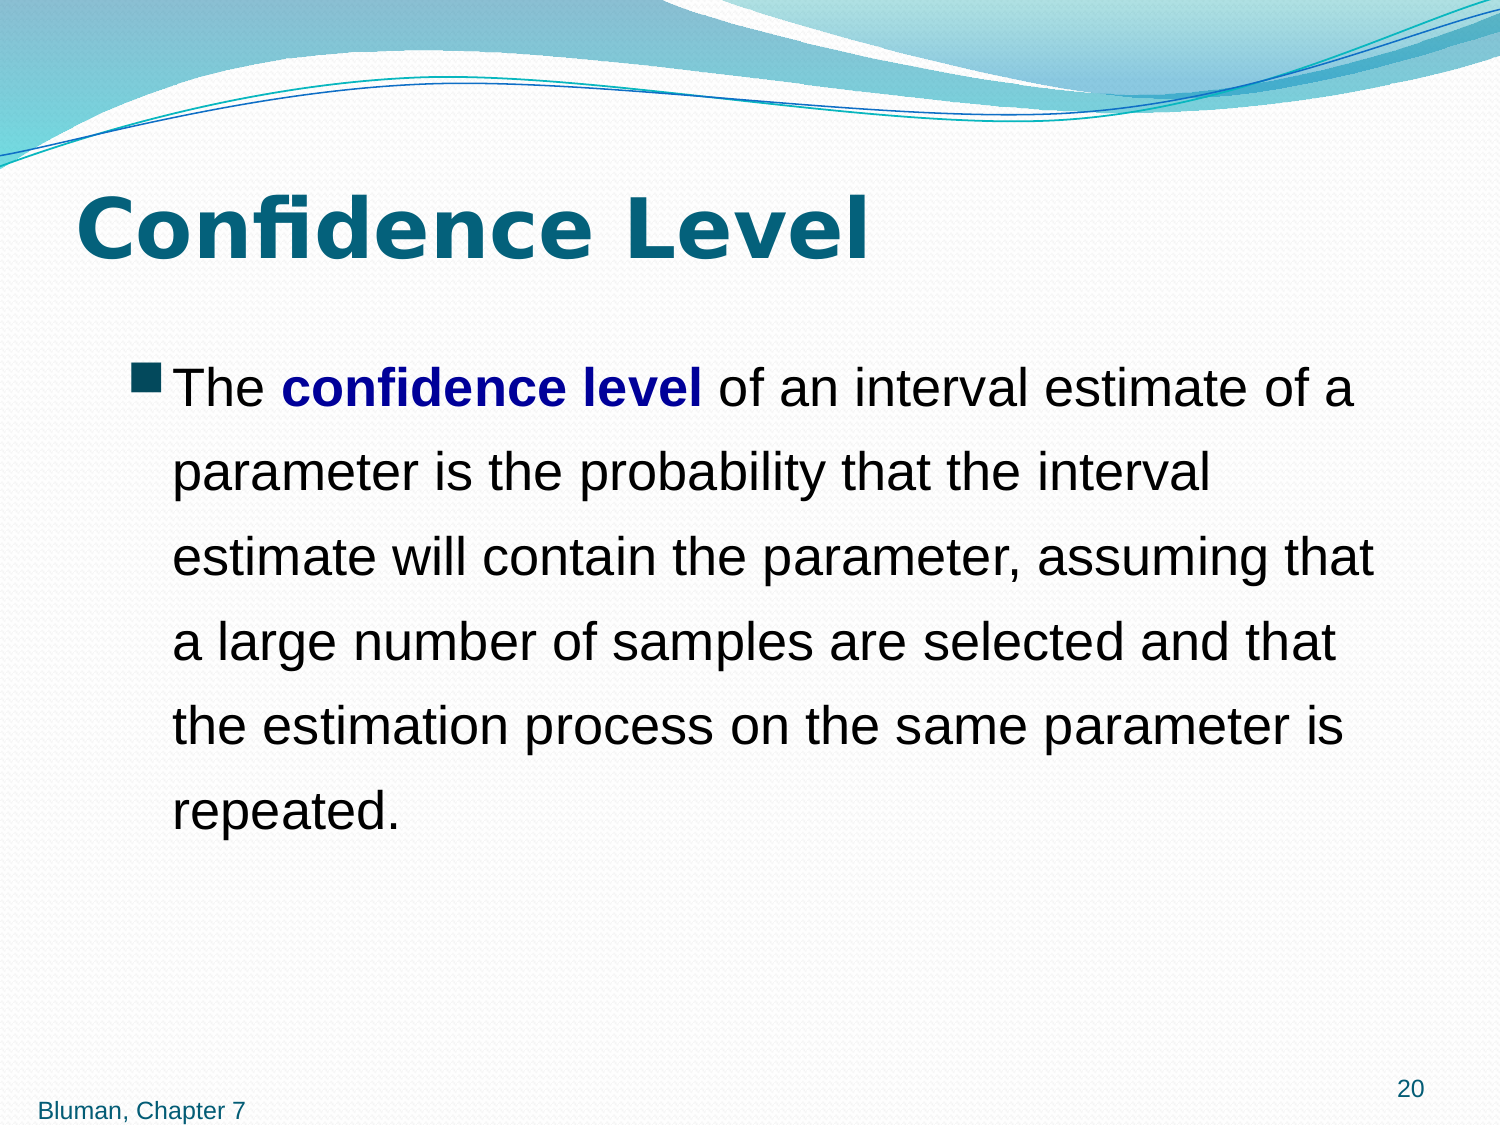

# Confidence Level
The confidence level of an interval estimate of a parameter is the probability that the interval estimate will contain the parameter, assuming that a large number of samples are selected and that the estimation process on the same parameter is repeated.
20
Bluman, Chapter 7